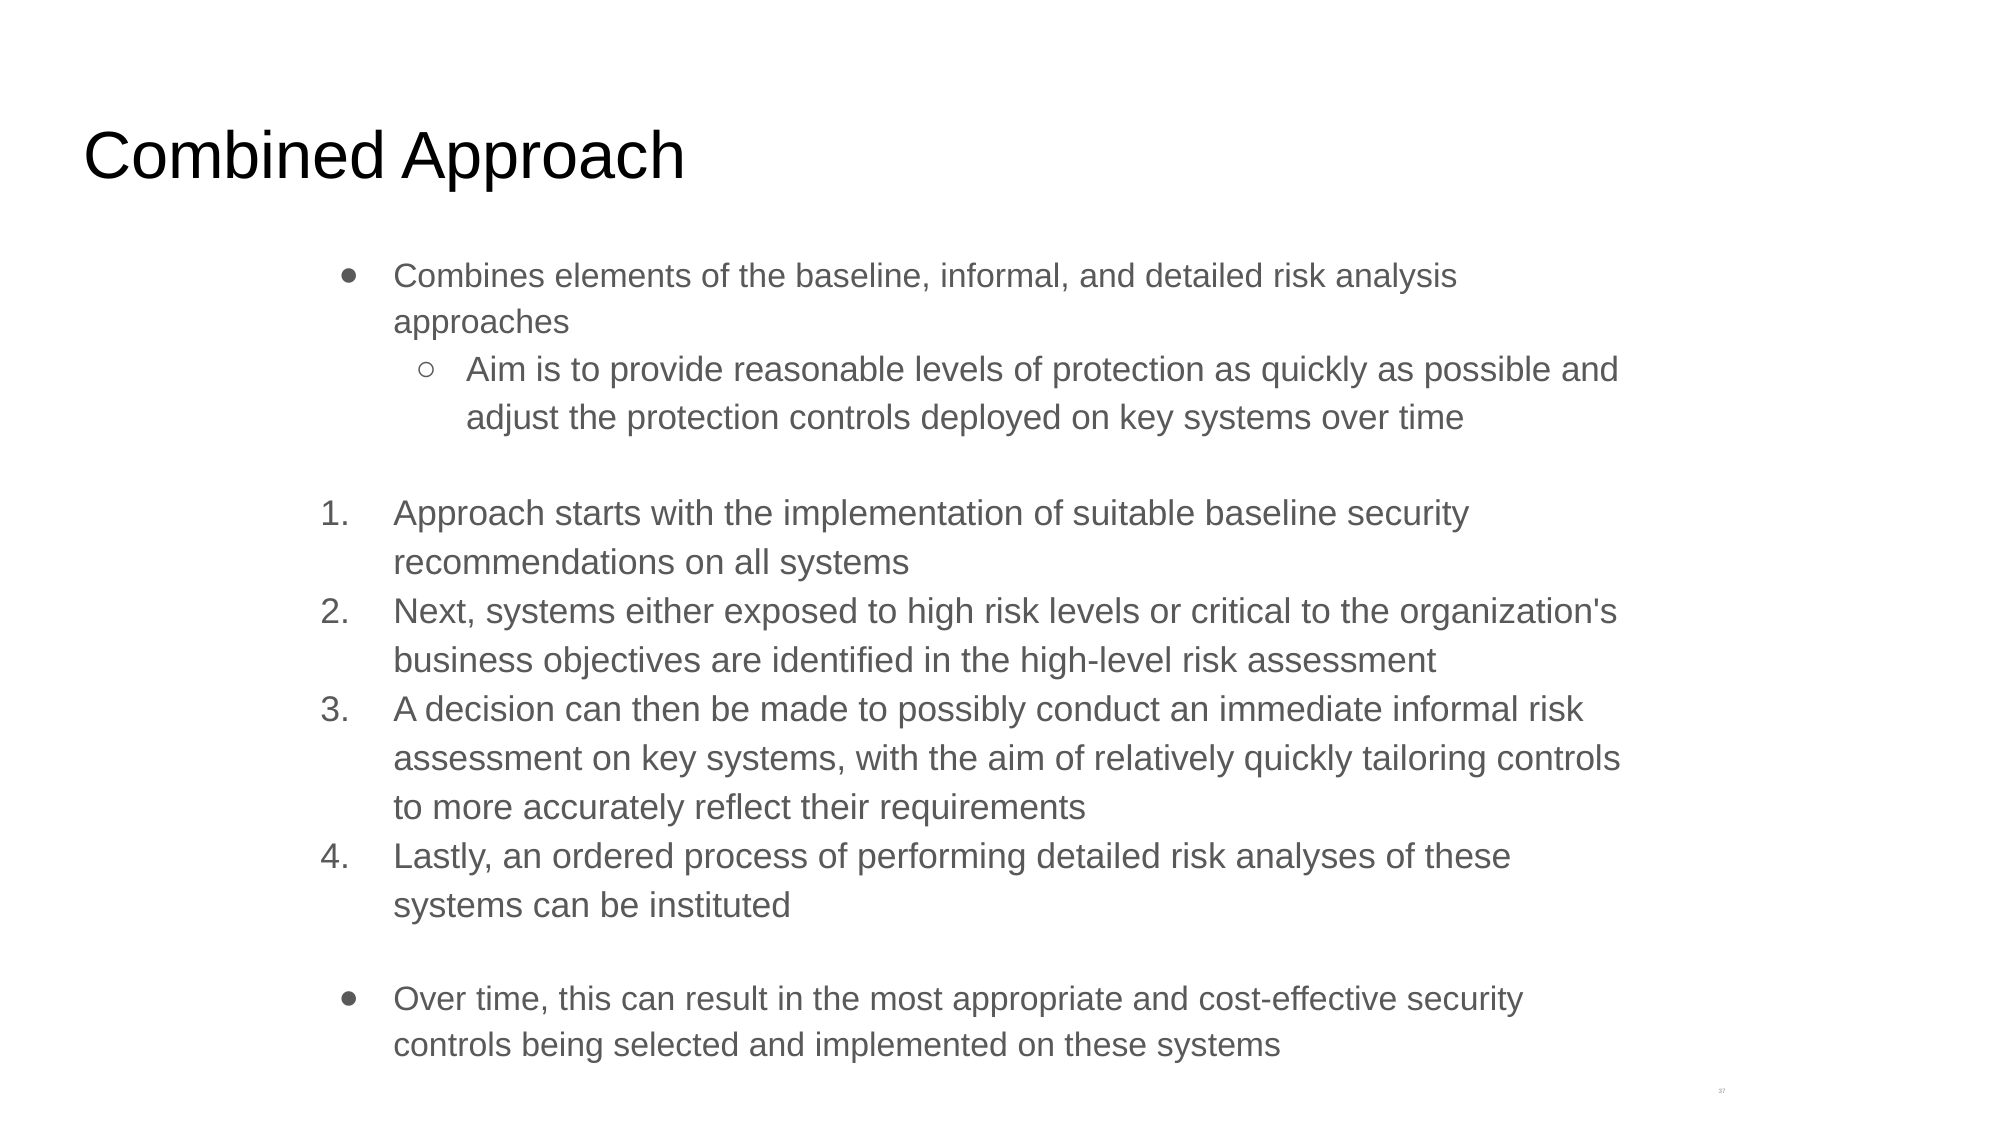

# Combined Approach
Combines elements of the baseline, informal, and detailed risk analysis approaches
Aim is to provide reasonable levels of protection as quickly as possible and adjust the protection controls deployed on key systems over time

Approach starts with the implementation of suitable baseline security recommendations on all systems
Next, systems either exposed to high risk levels or critical to the organization's business objectives are identified in the high-level risk assessment
A decision can then be made to possibly conduct an immediate informal risk assessment on key systems, with the aim of relatively quickly tailoring controls to more accurately reflect their requirements
Lastly, an ordered process of performing detailed risk analyses of these systems can be instituted

Over time, this can result in the most appropriate and cost-effective security controls being selected and implemented on these systems

37